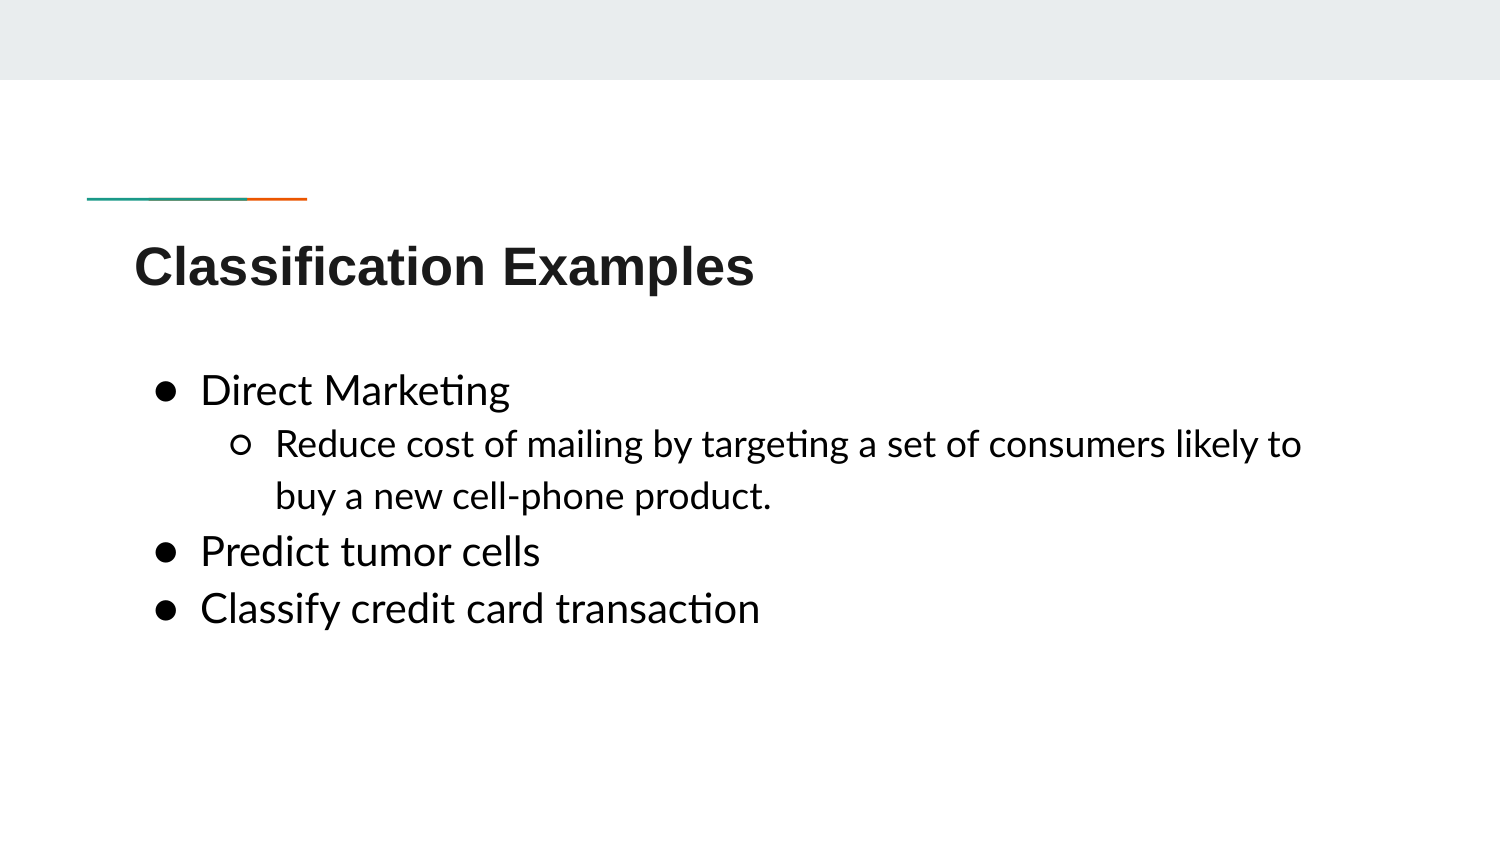

# Classification Examples
Direct Marketing
Reduce cost of mailing by targeting a set of consumers likely to buy a new cell-phone product.
Predict tumor cells
Classify credit card transaction